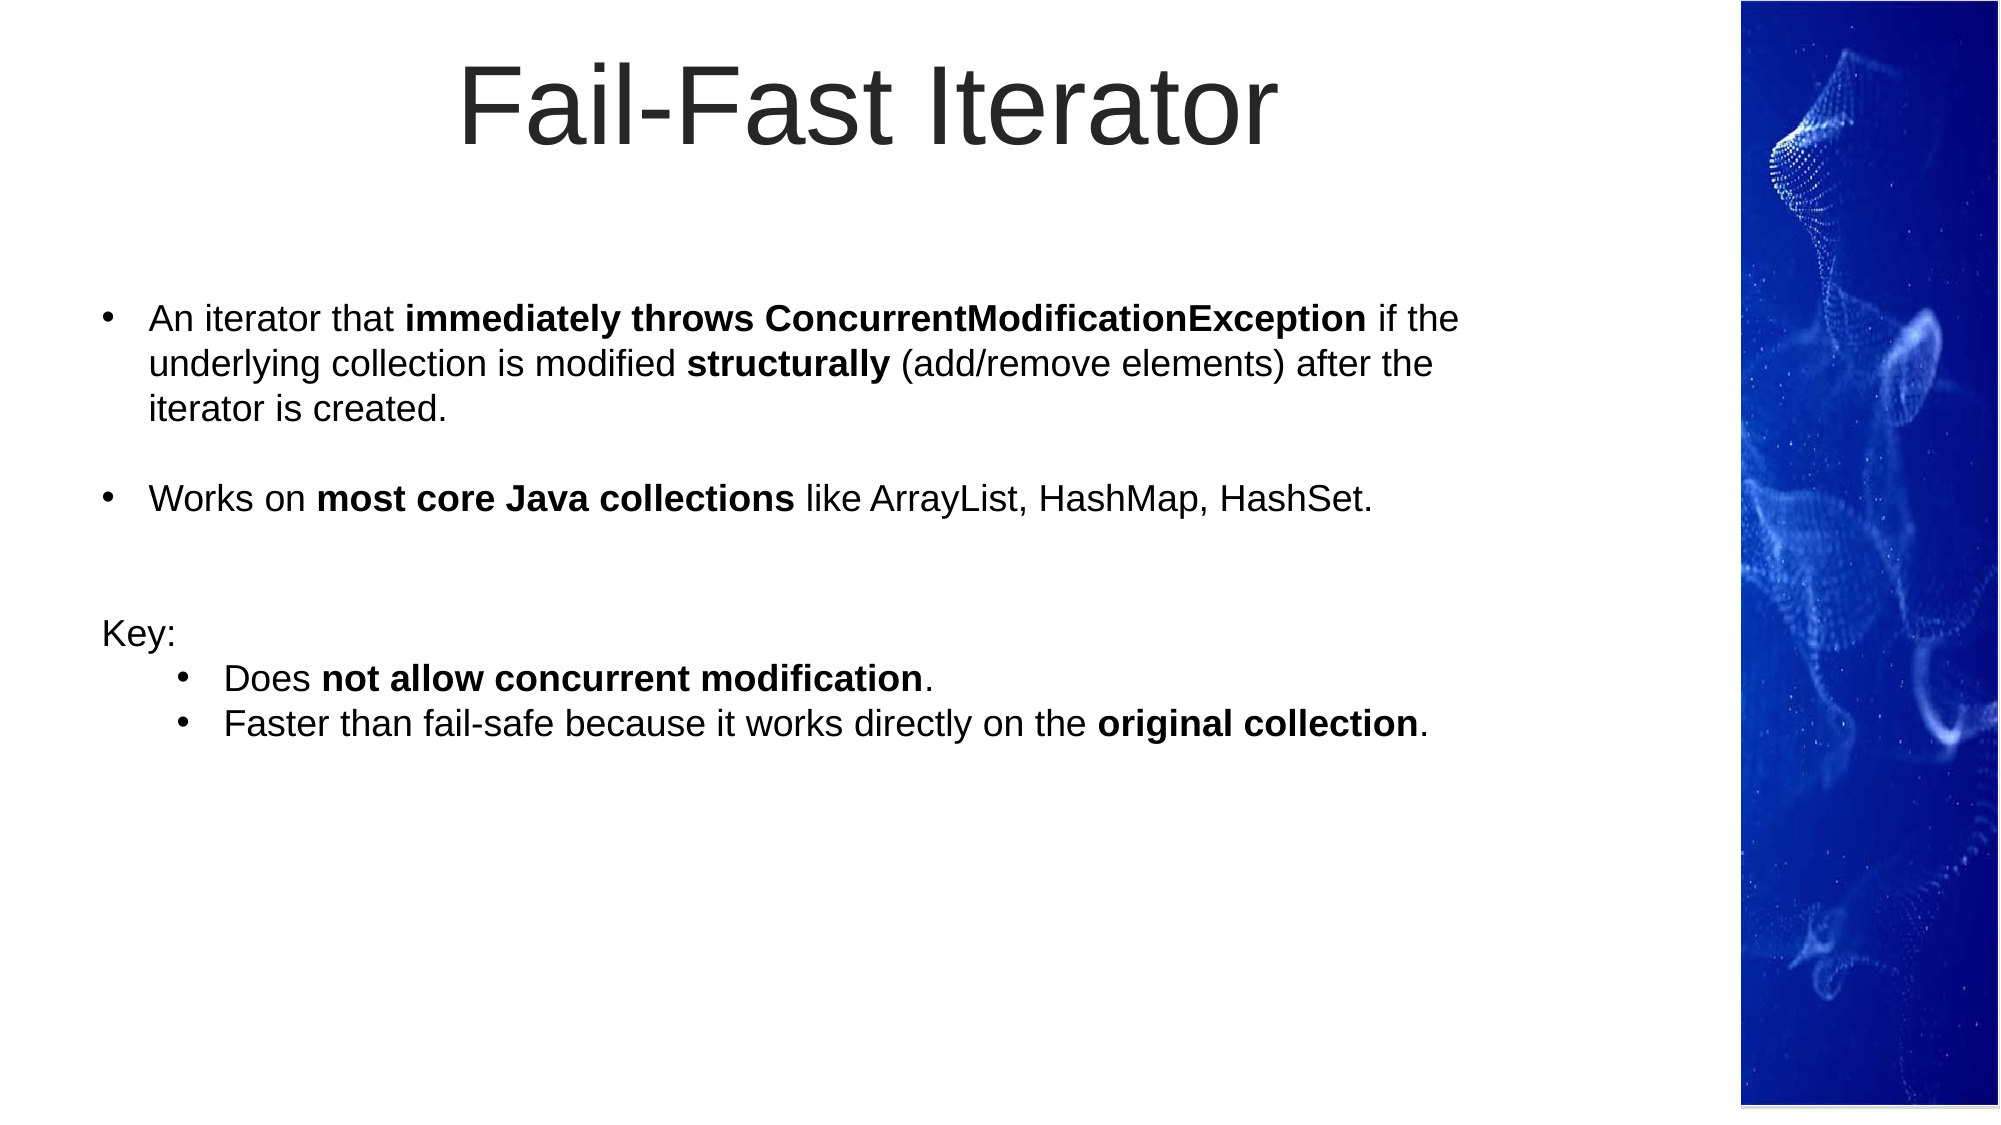

Fail-Fast Iterator
An iterator that immediately throws ConcurrentModificationException if the underlying collection is modified structurally (add/remove elements) after the iterator is created.

Works on most core Java collections like ArrayList, HashMap, HashSet.

Key:
Does not allow concurrent modification.
Faster than fail-safe because it works directly on the original collection.